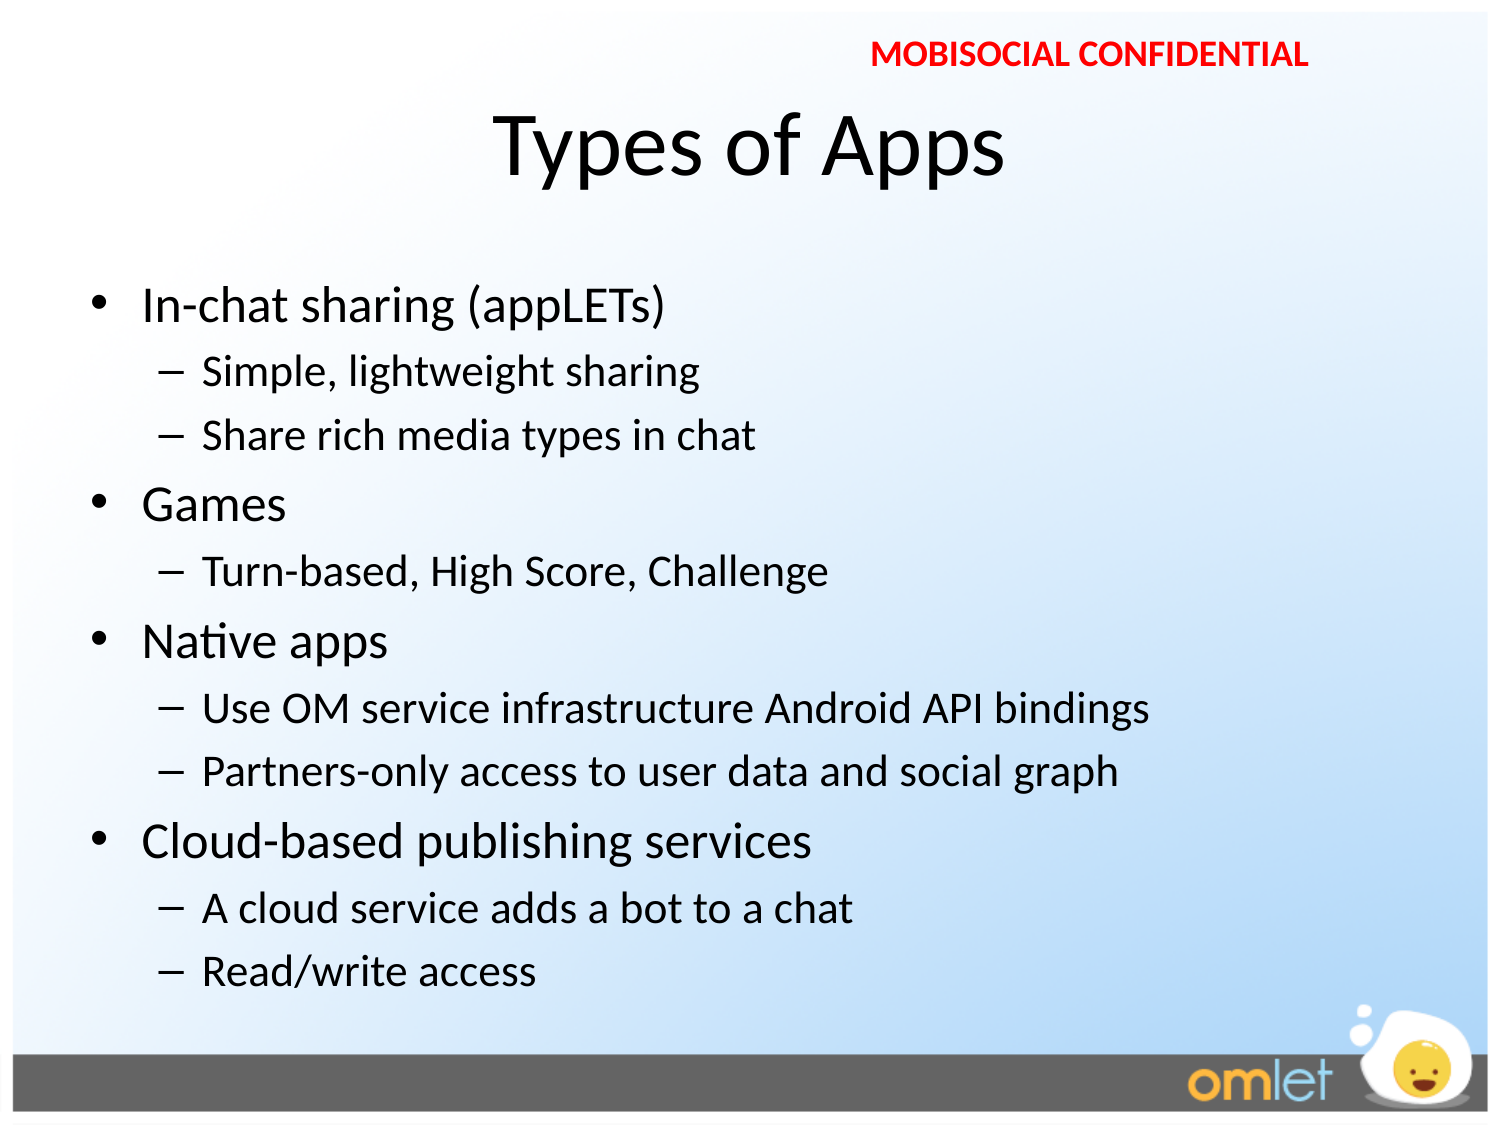

# Types of Apps
In-chat sharing (appLETs)
Simple, lightweight sharing
Share rich media types in chat
Games
Turn-based, High Score, Challenge
Native apps
Use OM service infrastructure Android API bindings
Partners-only access to user data and social graph
Cloud-based publishing services
A cloud service adds a bot to a chat
Read/write access